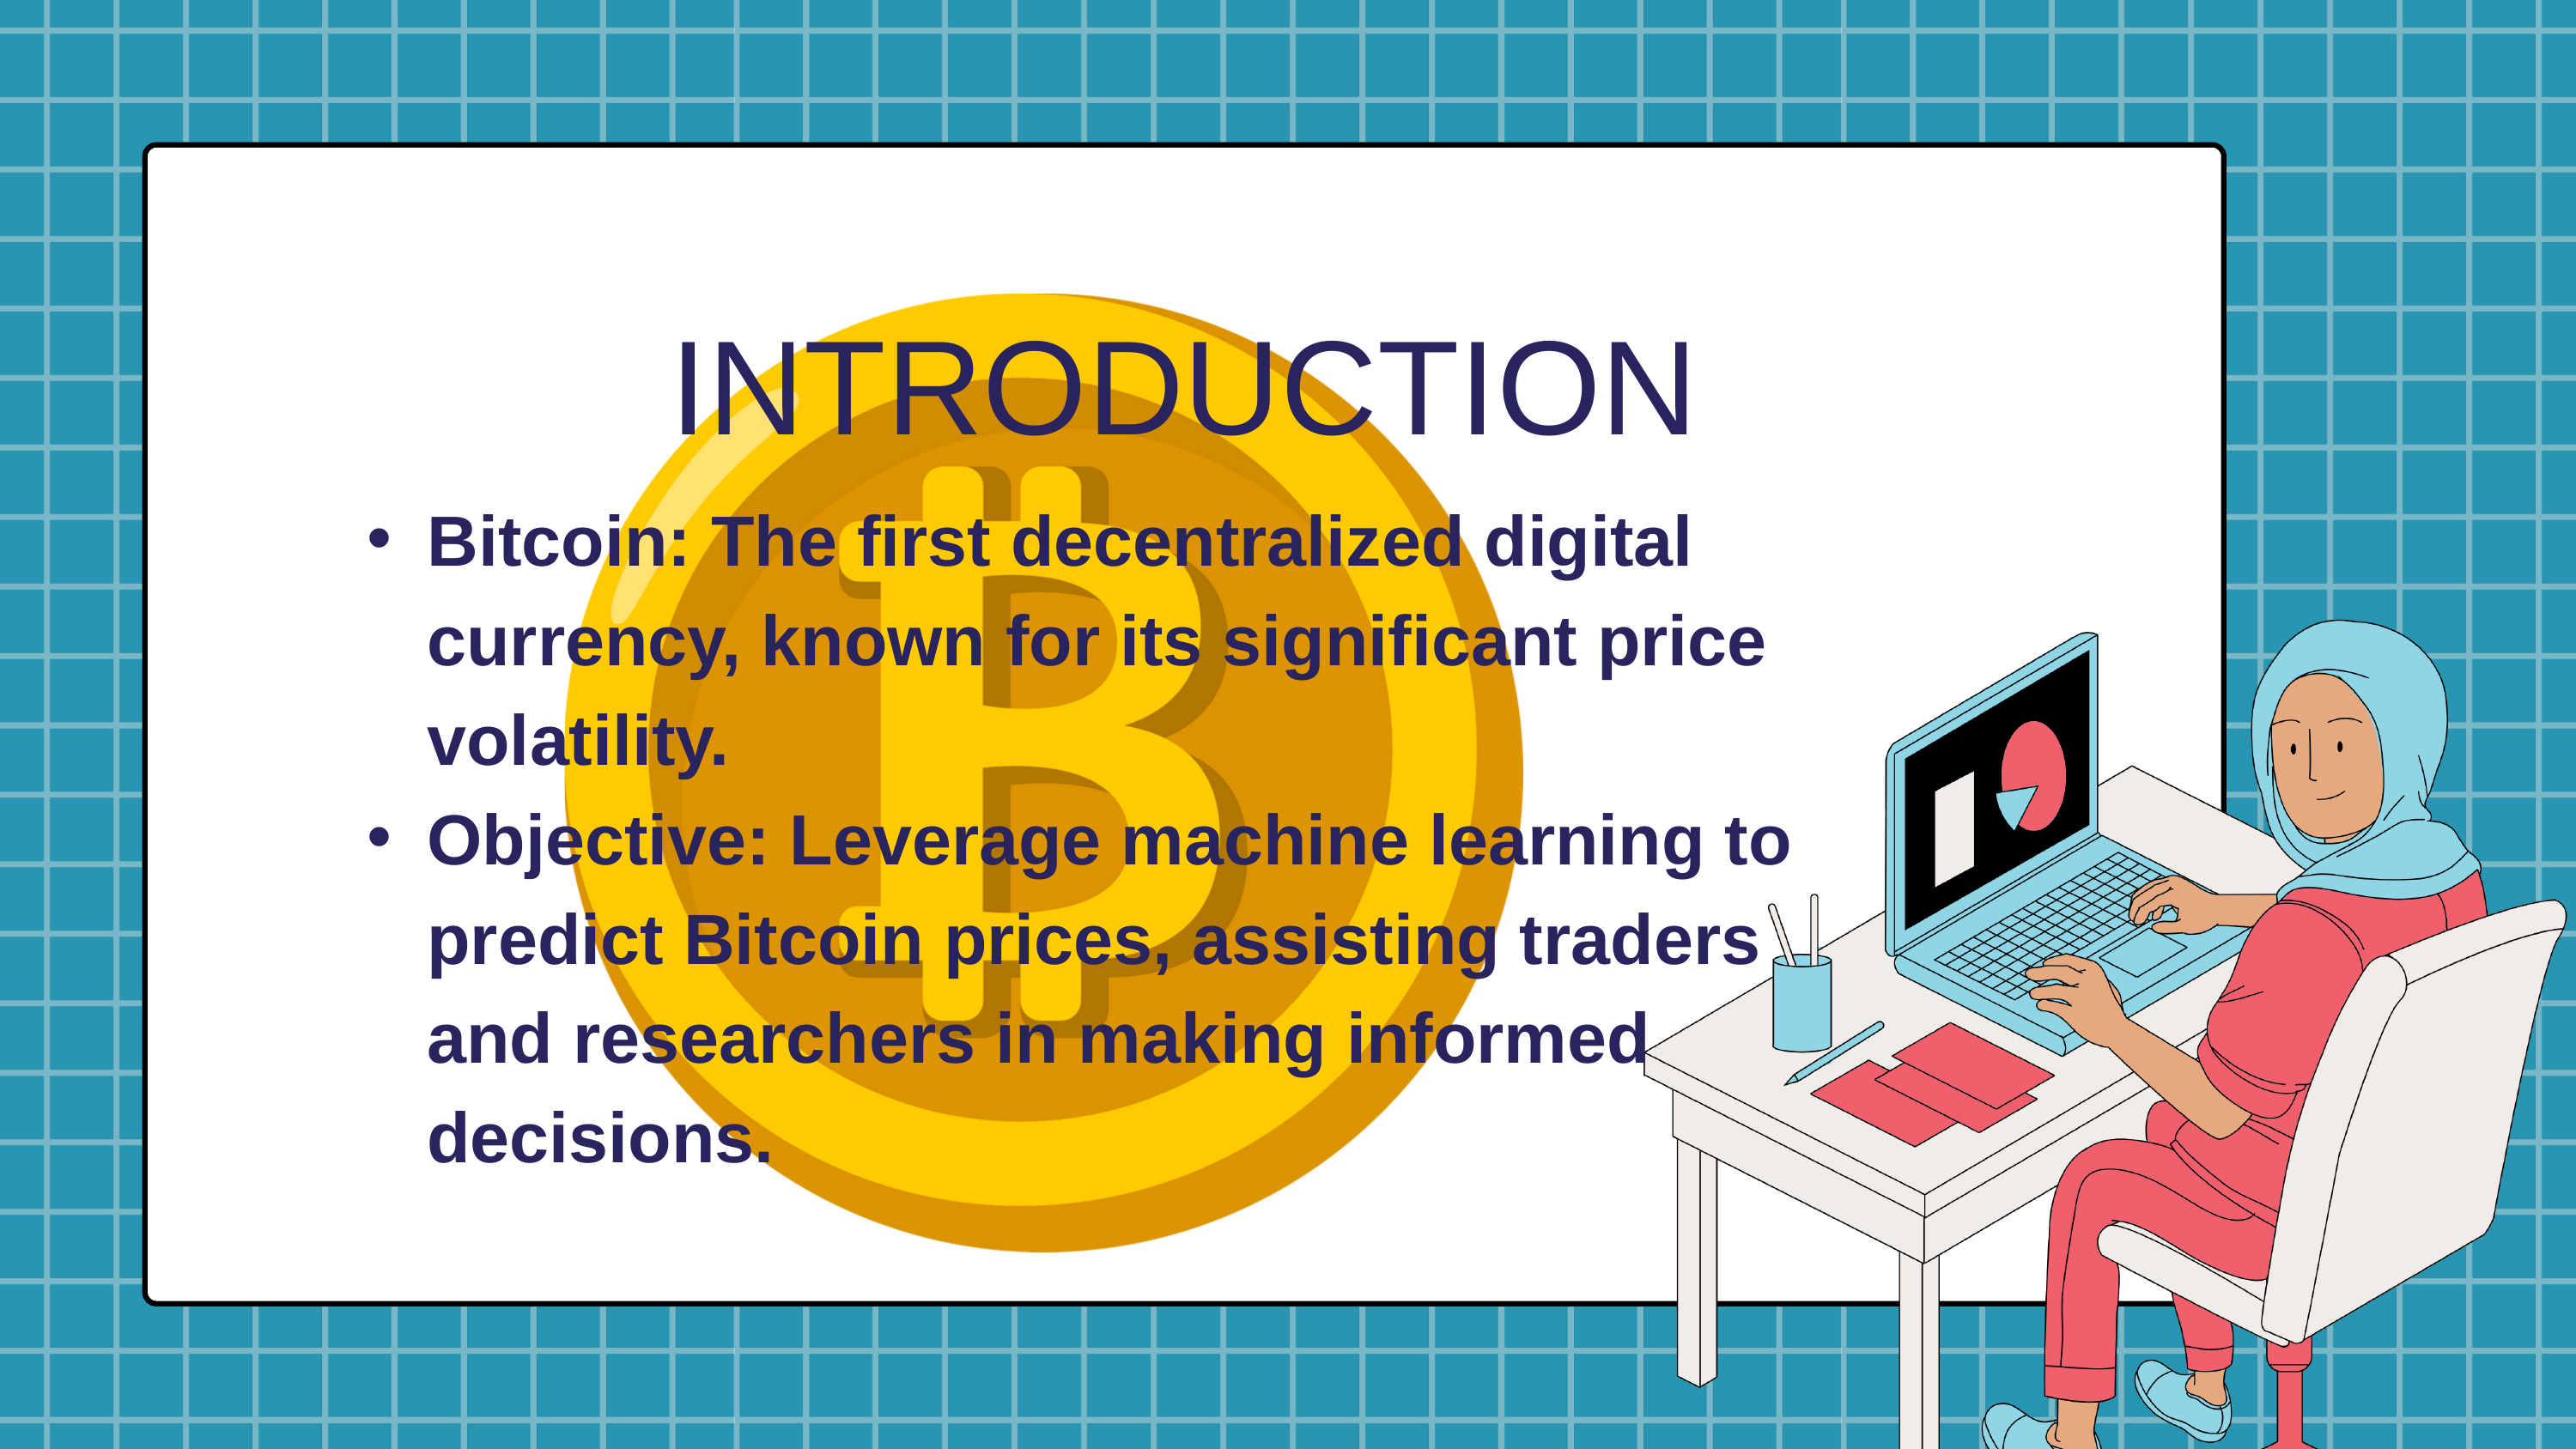

INTRODUCTION

Bitcoin: The first decentralized digital currency, known for its significant price volatility.
Objective: Leverage machine learning to predict Bitcoin prices, assisting traders and researchers in making informed decisions.